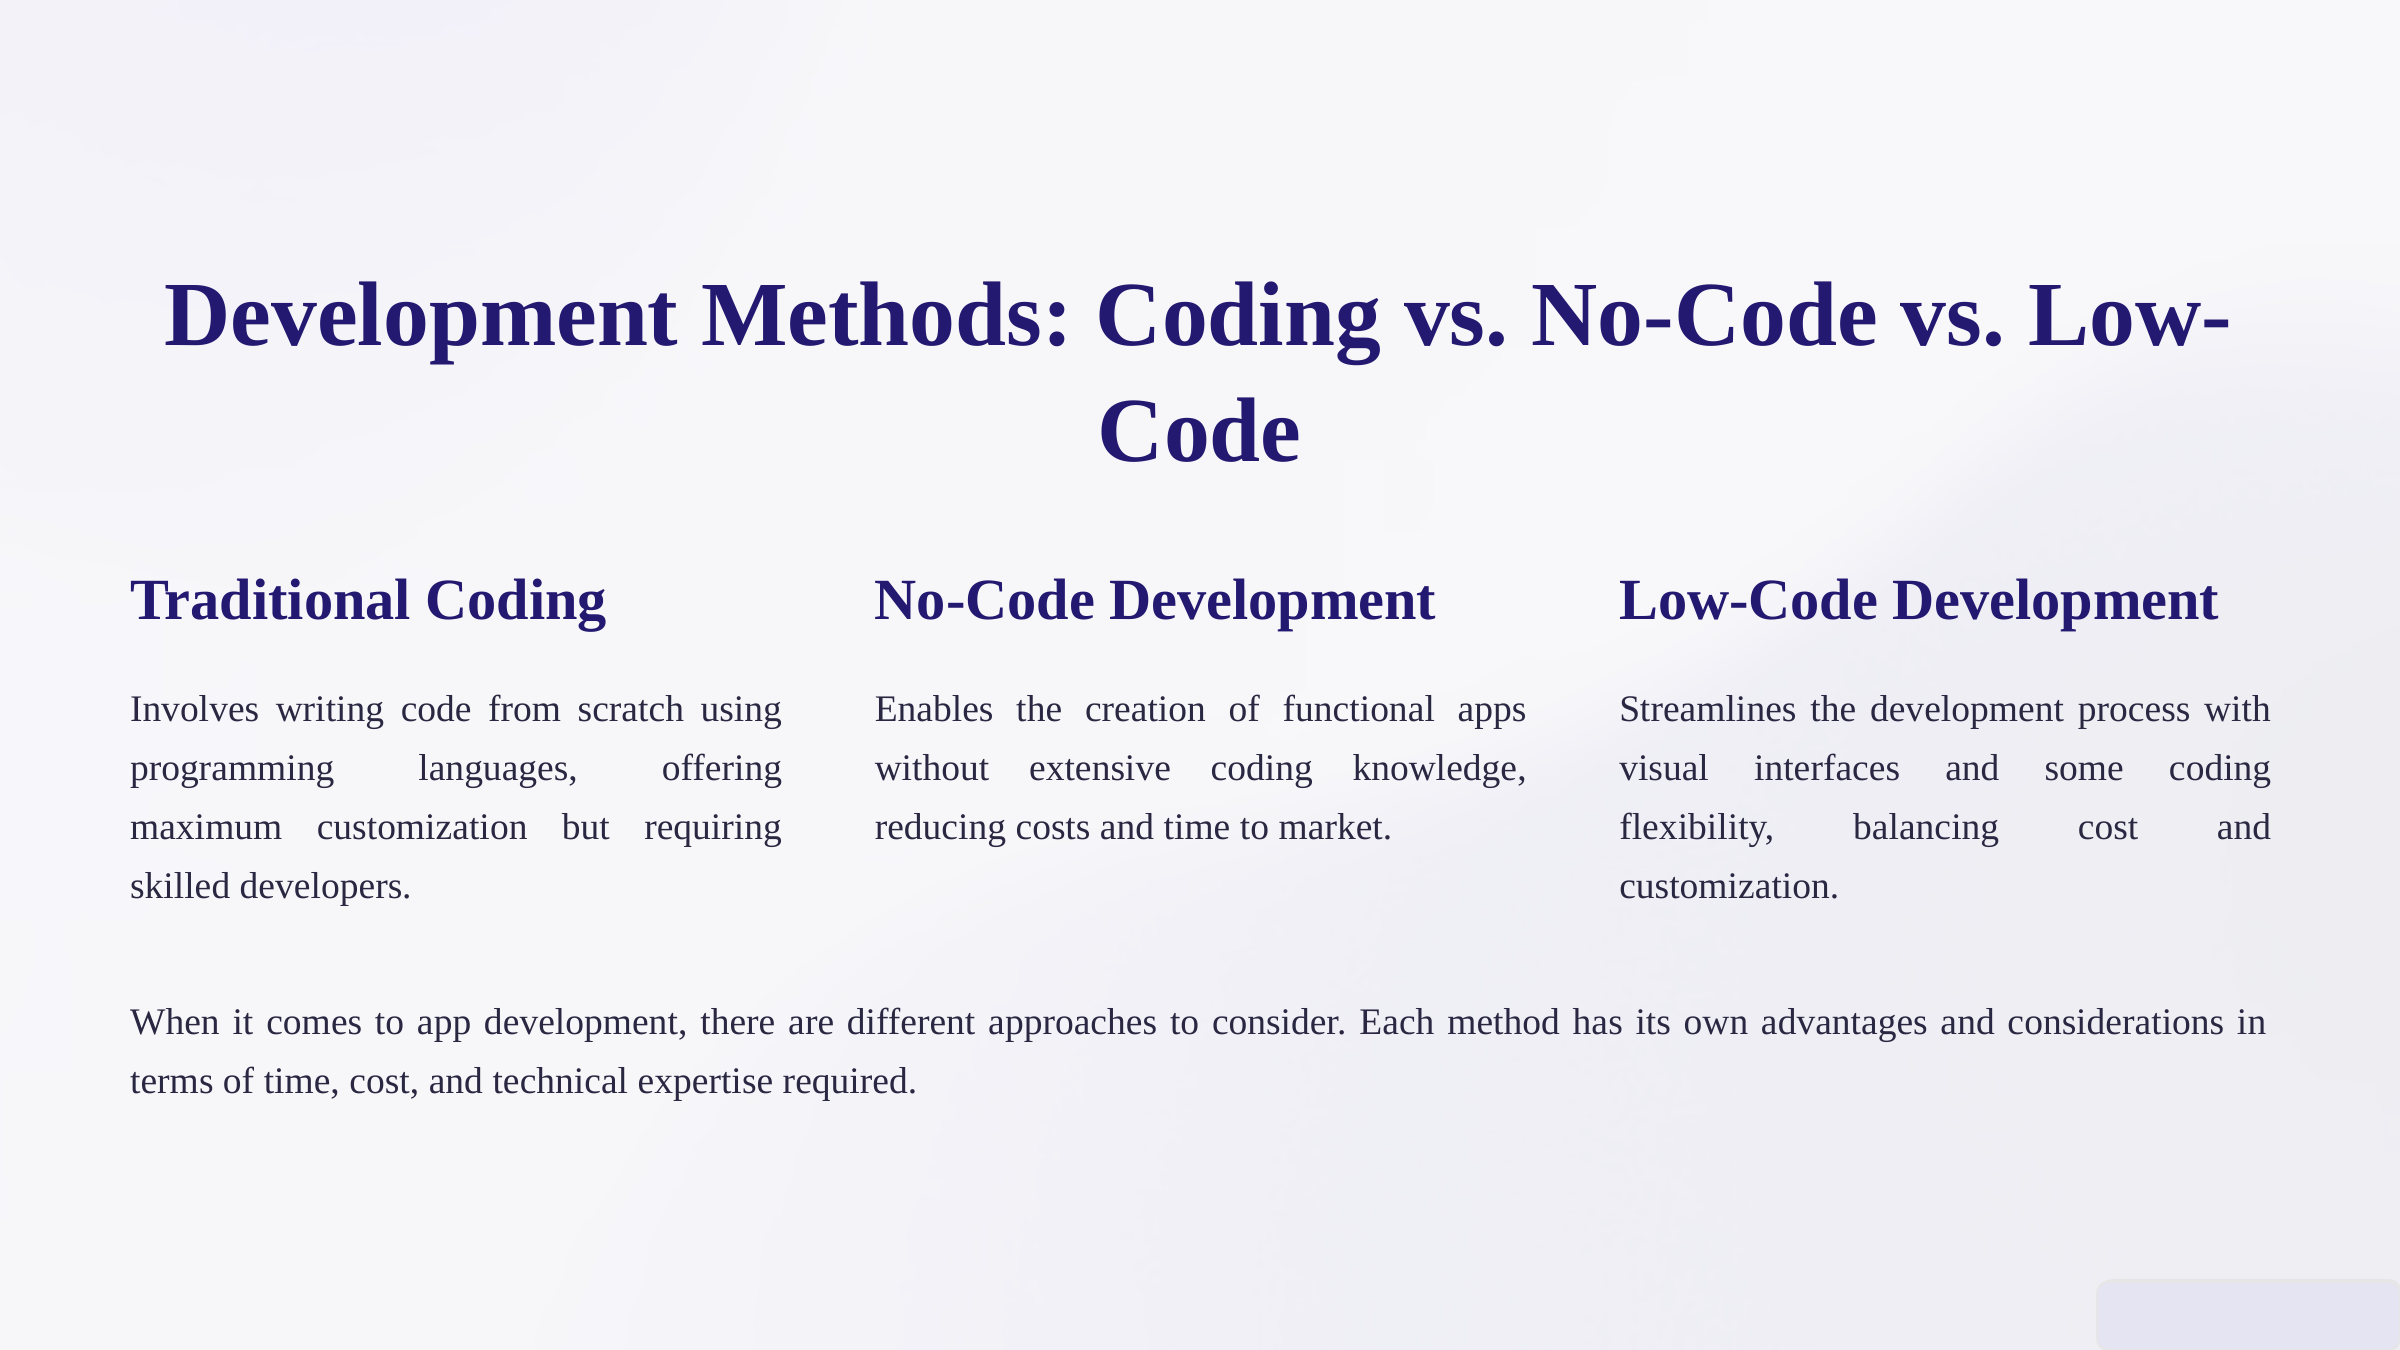

Development Methods: Coding vs. No-Code vs. Low-Code

Traditional Coding
No-Code Development
Low-Code Development
Involves writing code from scratch using programming languages, offering maximum customization but requiring skilled developers.
Enables the creation of functional apps without extensive coding knowledge, reducing costs and time to market.
Streamlines the development process with visual interfaces and some coding flexibility, balancing cost and customization.
When it comes to app development, there are different approaches to consider. Each method has its own advantages and considerations in terms of time, cost, and technical expertise required.